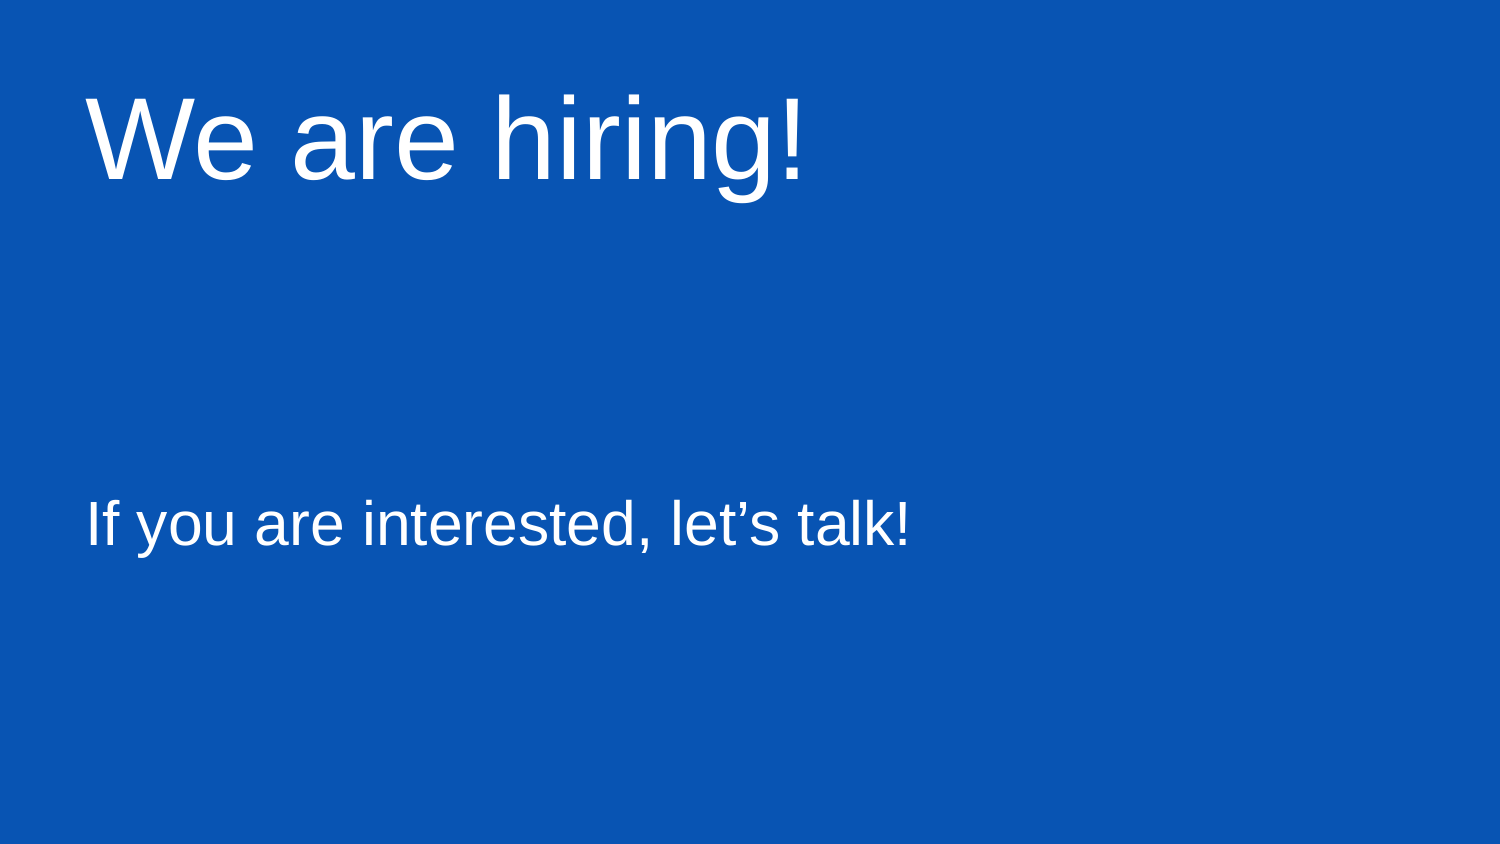

We are hiring!
If you are interested, let’s talk!